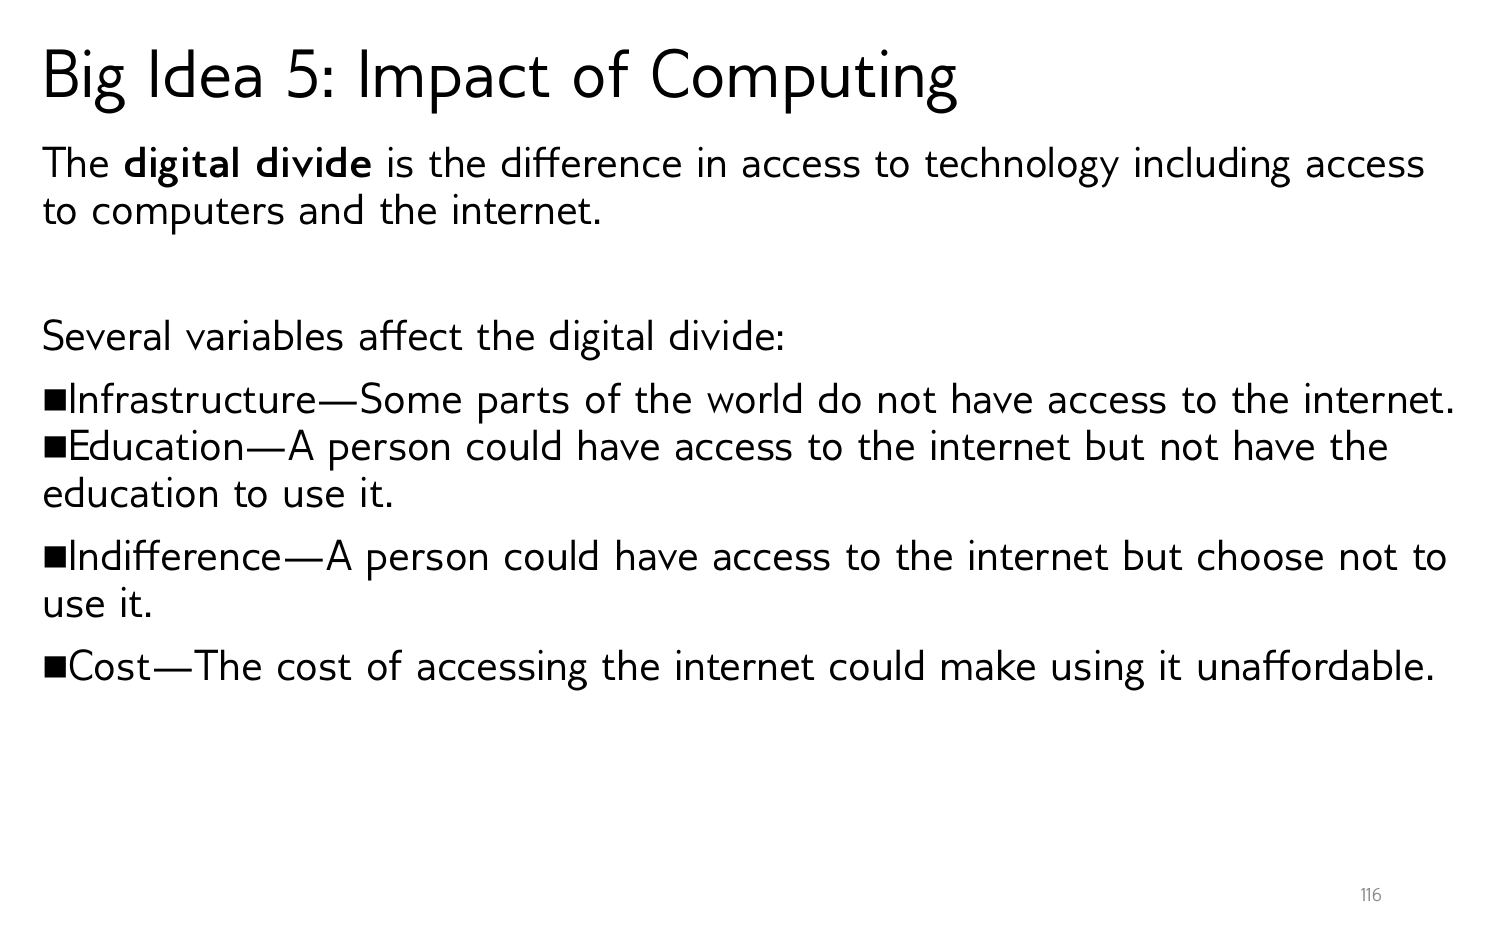

# Big Idea 5: Impact of Computing
﻿The digital divide is the difference in access to technology including access to computers and the internet.

Several variables affect the digital divide:
■​Infrastructure—Some parts of the world do not have access to the internet. ■​Education—A person could have access to the internet but not have the education to use it.
■​Indifference—A person could have access to the internet but choose not to use it.
■​Cost—The cost of accessing the internet could make using it unaffordable.

116